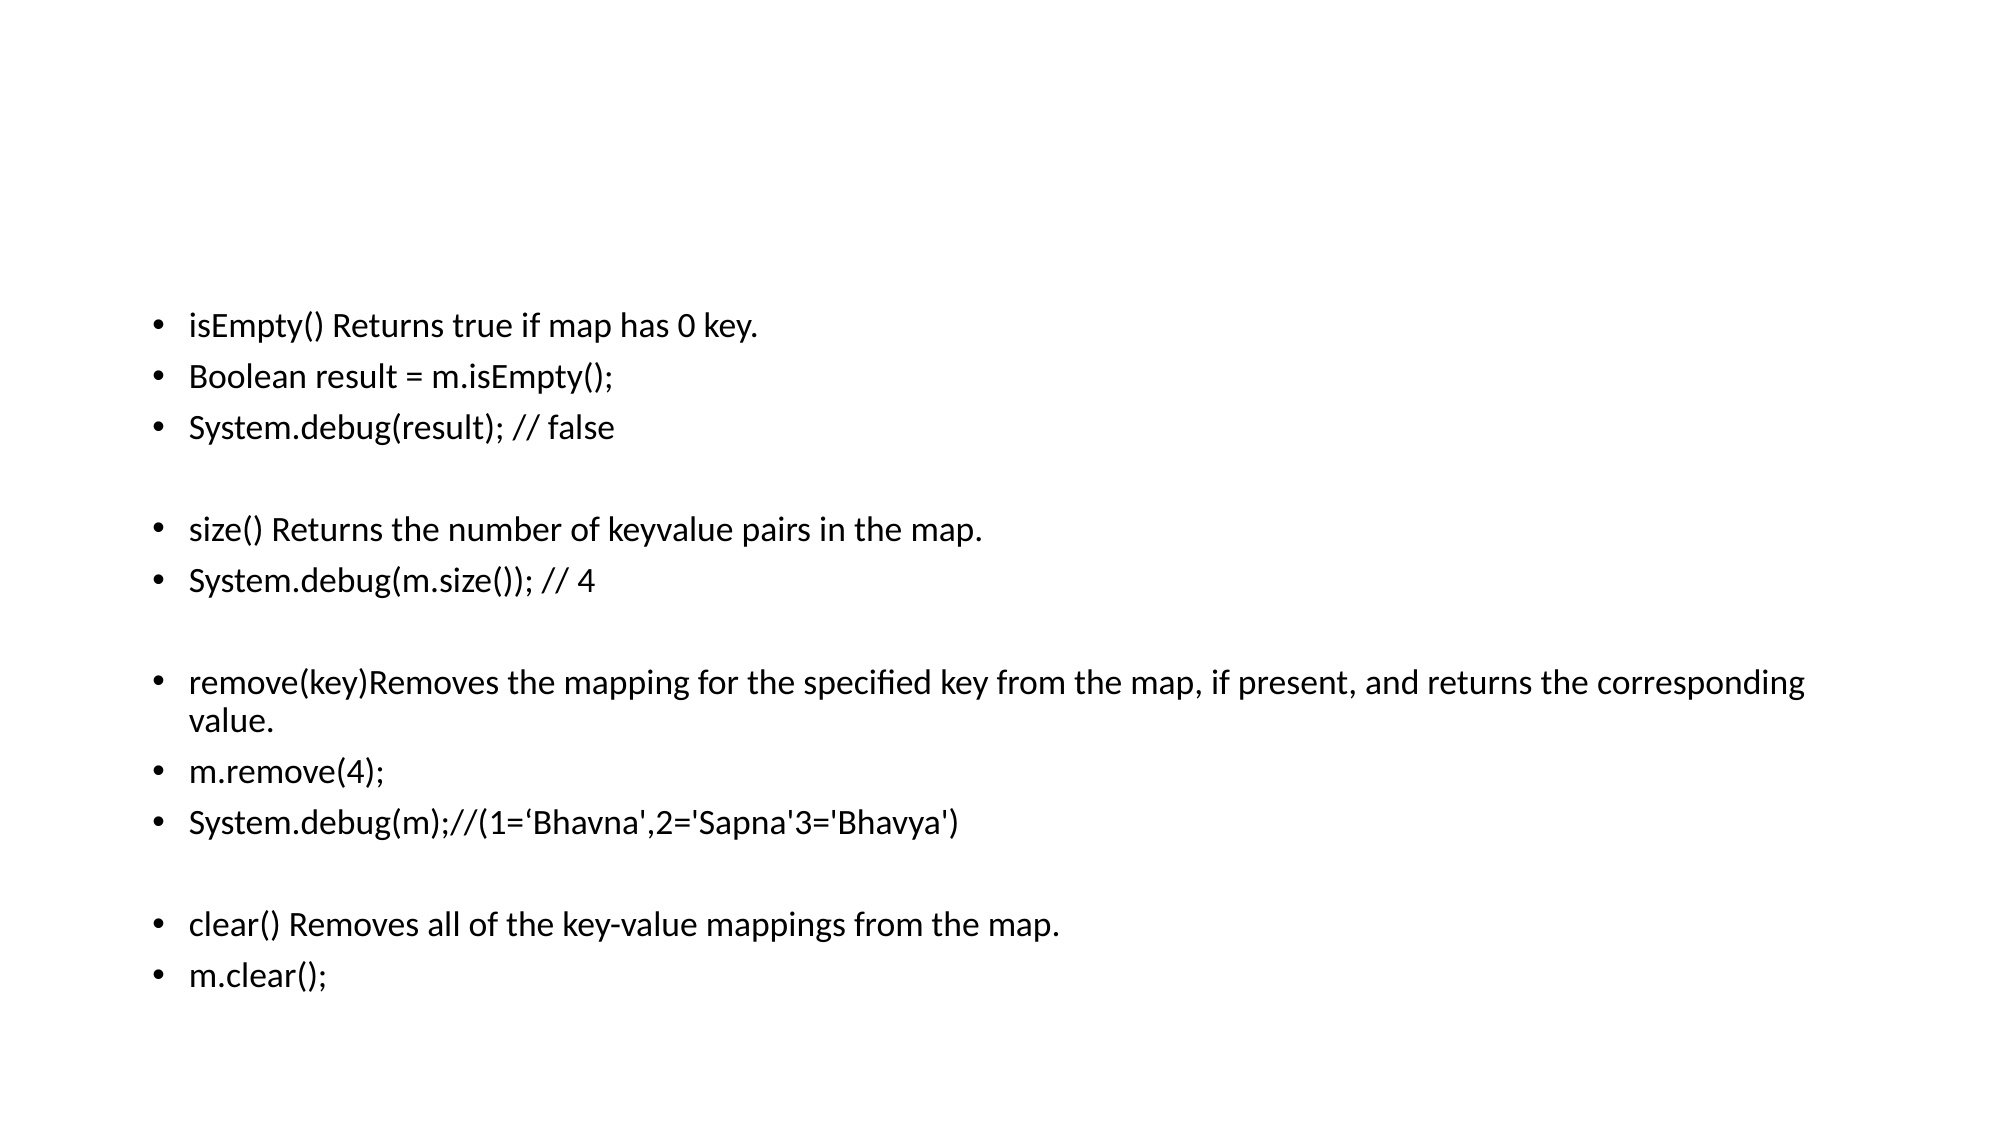

#
isEmpty() Returns true if map has 0 key.
Boolean result = m.isEmpty();
System.debug(result); // false

size() Returns the number of keyvalue pairs in the map.
System.debug(m.size()); // 4

remove(key)Removes the mapping for the specified key from the map, if present, and returns the corresponding value.
m.remove(4);
System.debug(m);//(1=‘Bhavna',2='Sapna'3='Bhavya')

clear() Removes all of the key-value mappings from the map.
m.clear();